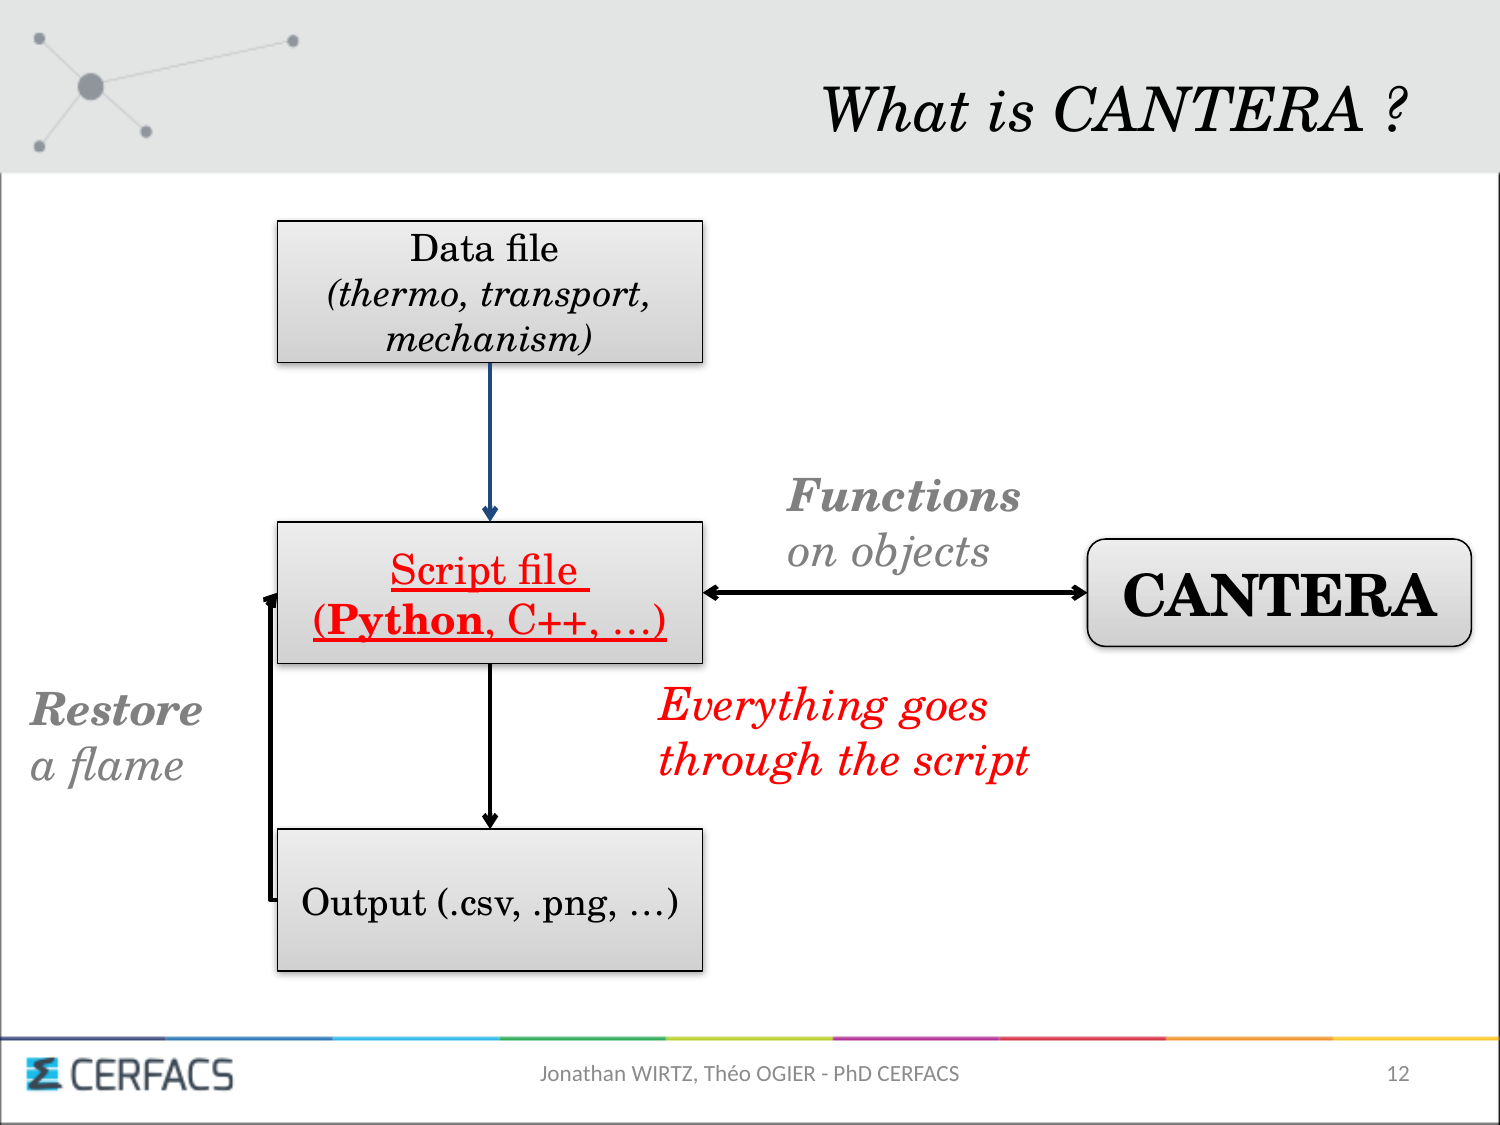

# What is CANTERA ?
Data file
(thermo, transport, mechanism)
Functions on objects
Script file
(Python, C++, …)
CANTERA
Everything goes through the script
Restore a flame
Output (.csv, .png, …)
Jonathan WIRTZ, Théo OGIER - PhD CERFACS
12